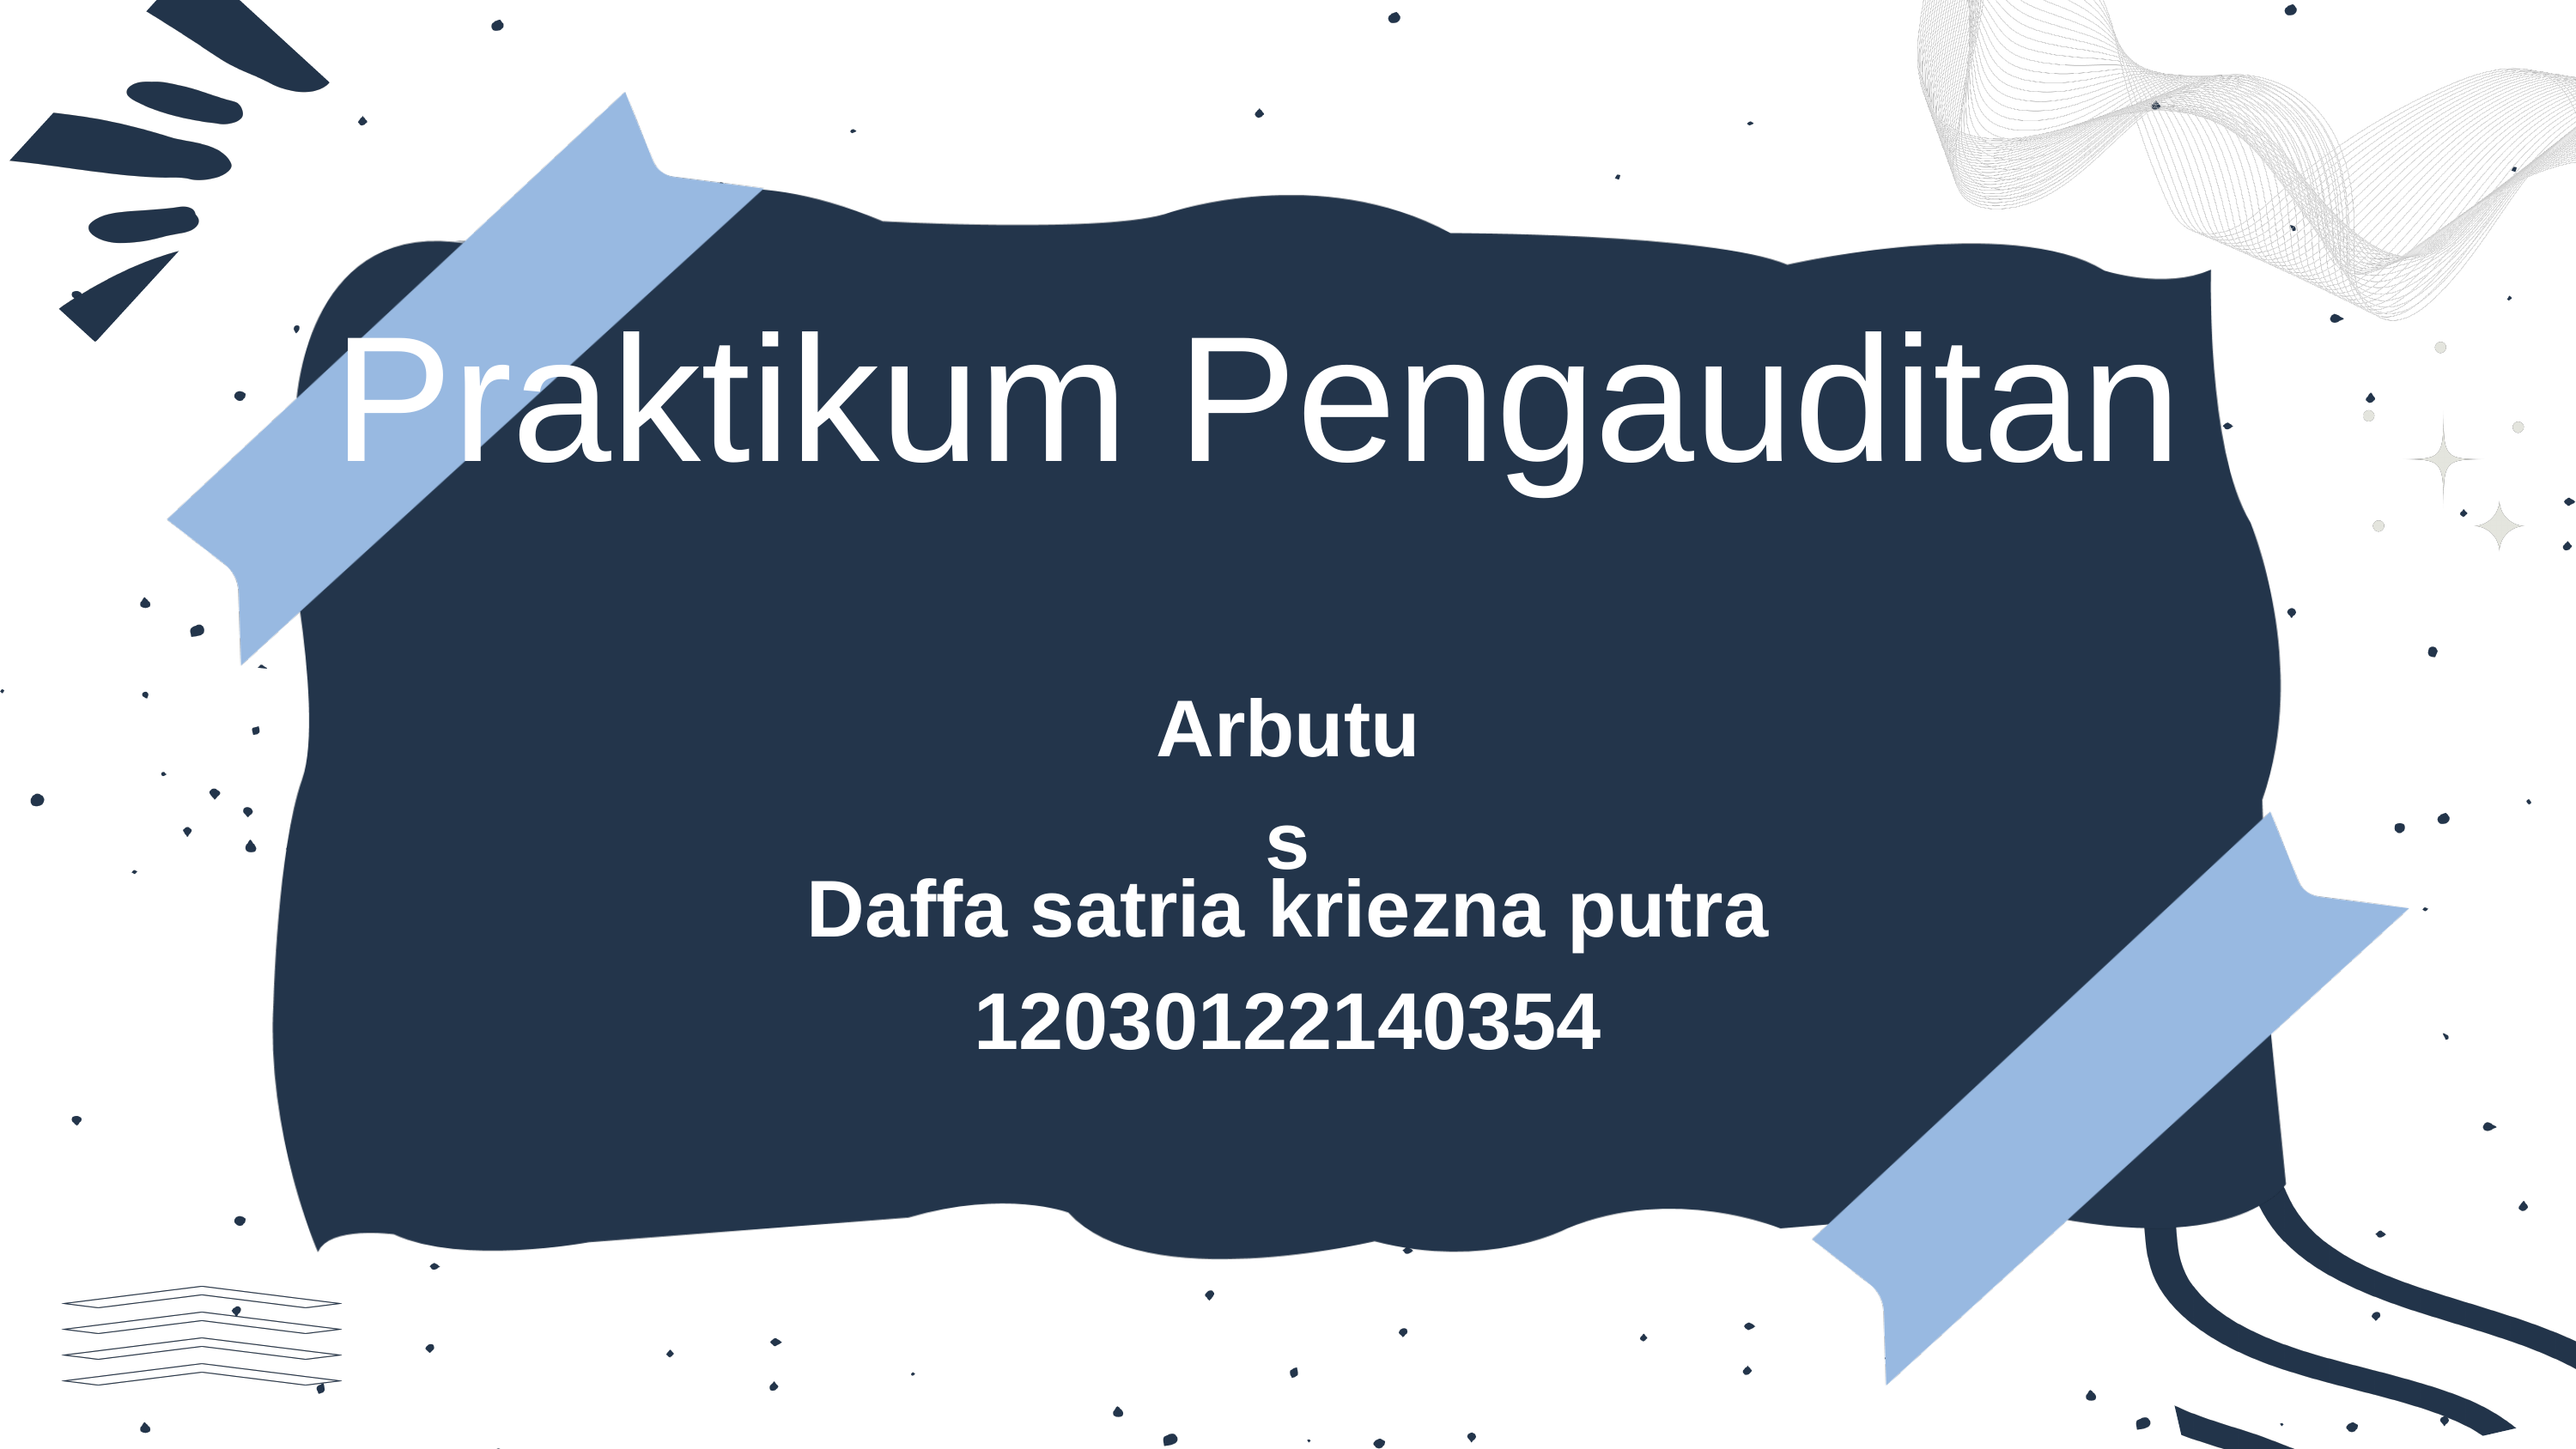

Praktikum Pengauditan
Arbutus

Daffa satria kriezna putra
12030122140354